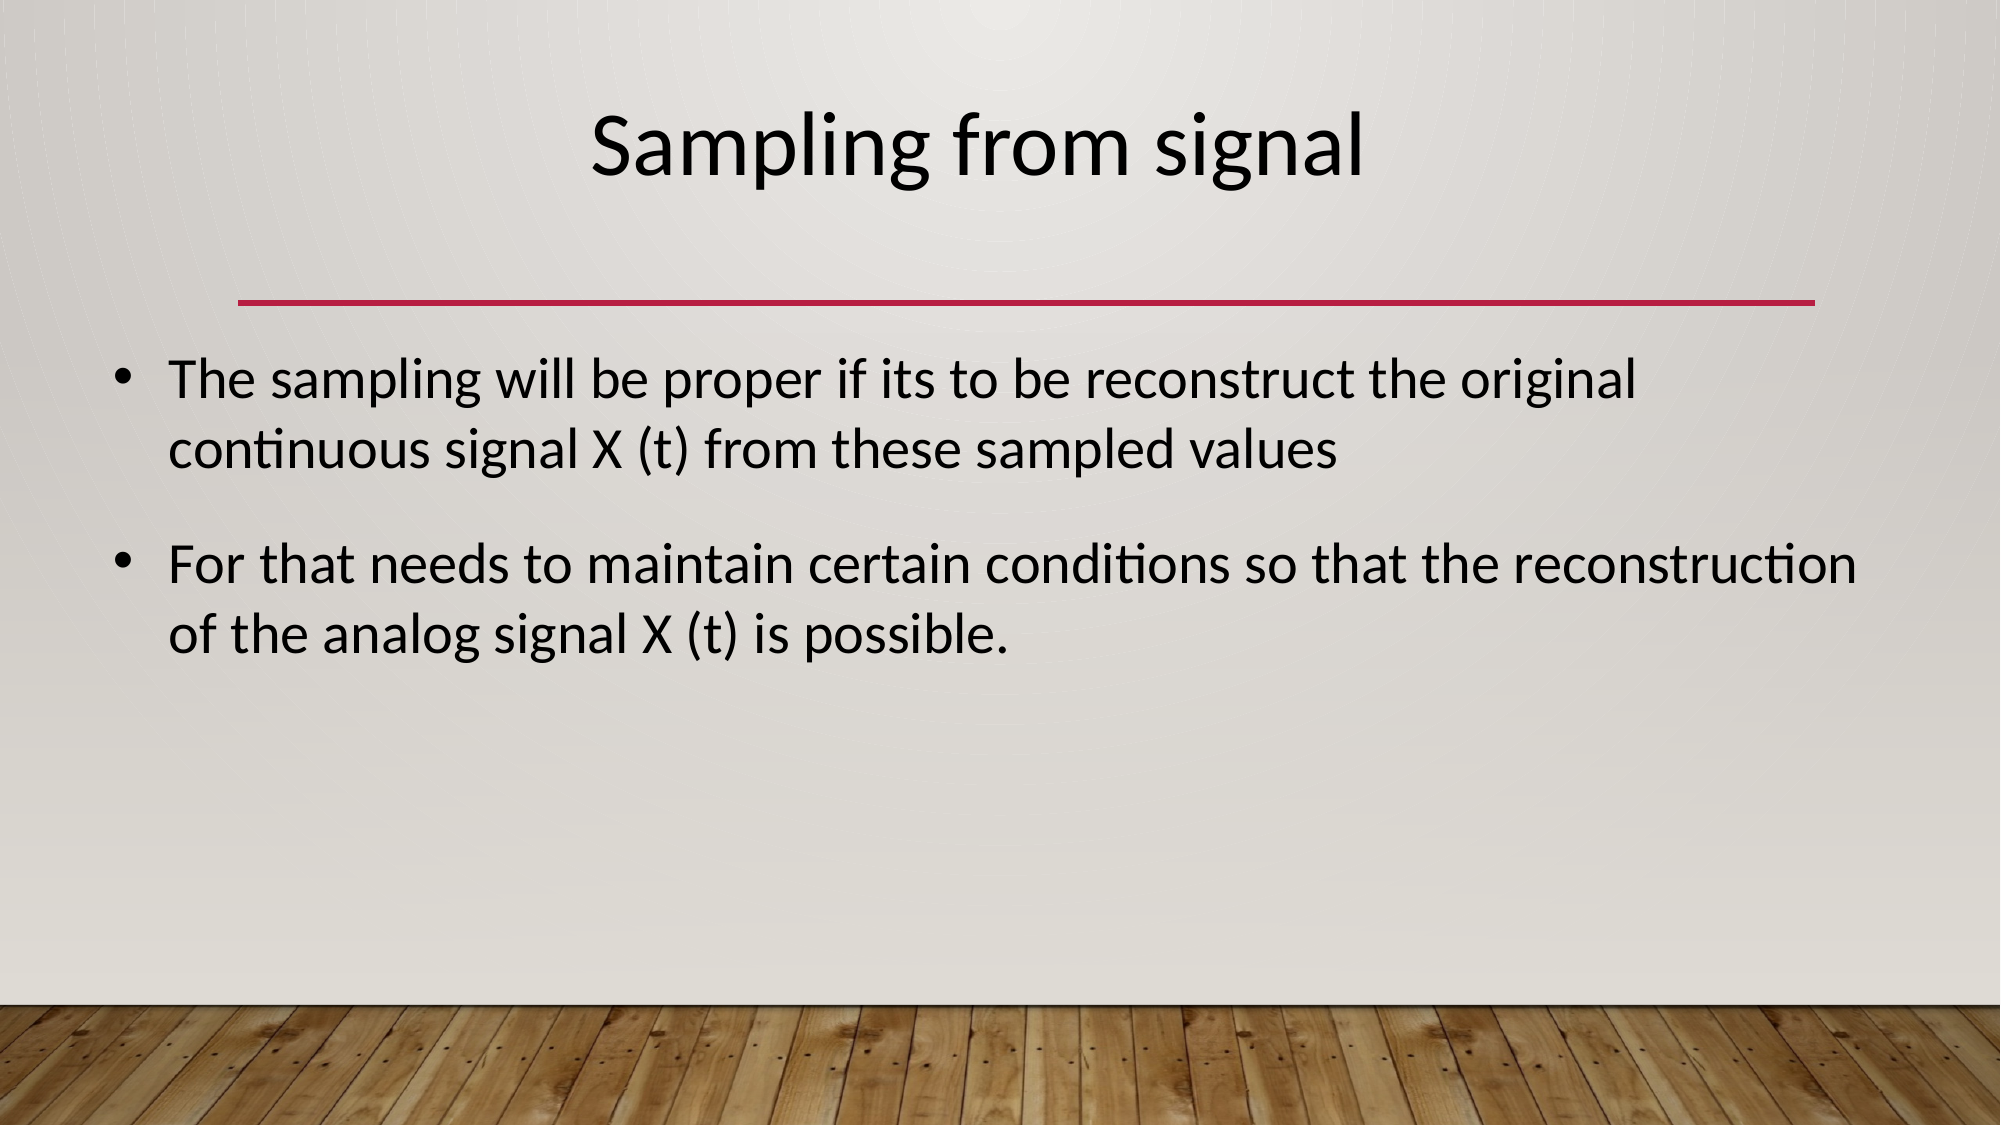

Sampling from signal

The sampling will be proper if its to be reconstruct the original continuous signal X (t) from these sampled values

For that needs to maintain certain conditions so that the reconstruction of the analog signal X (t) is possible.